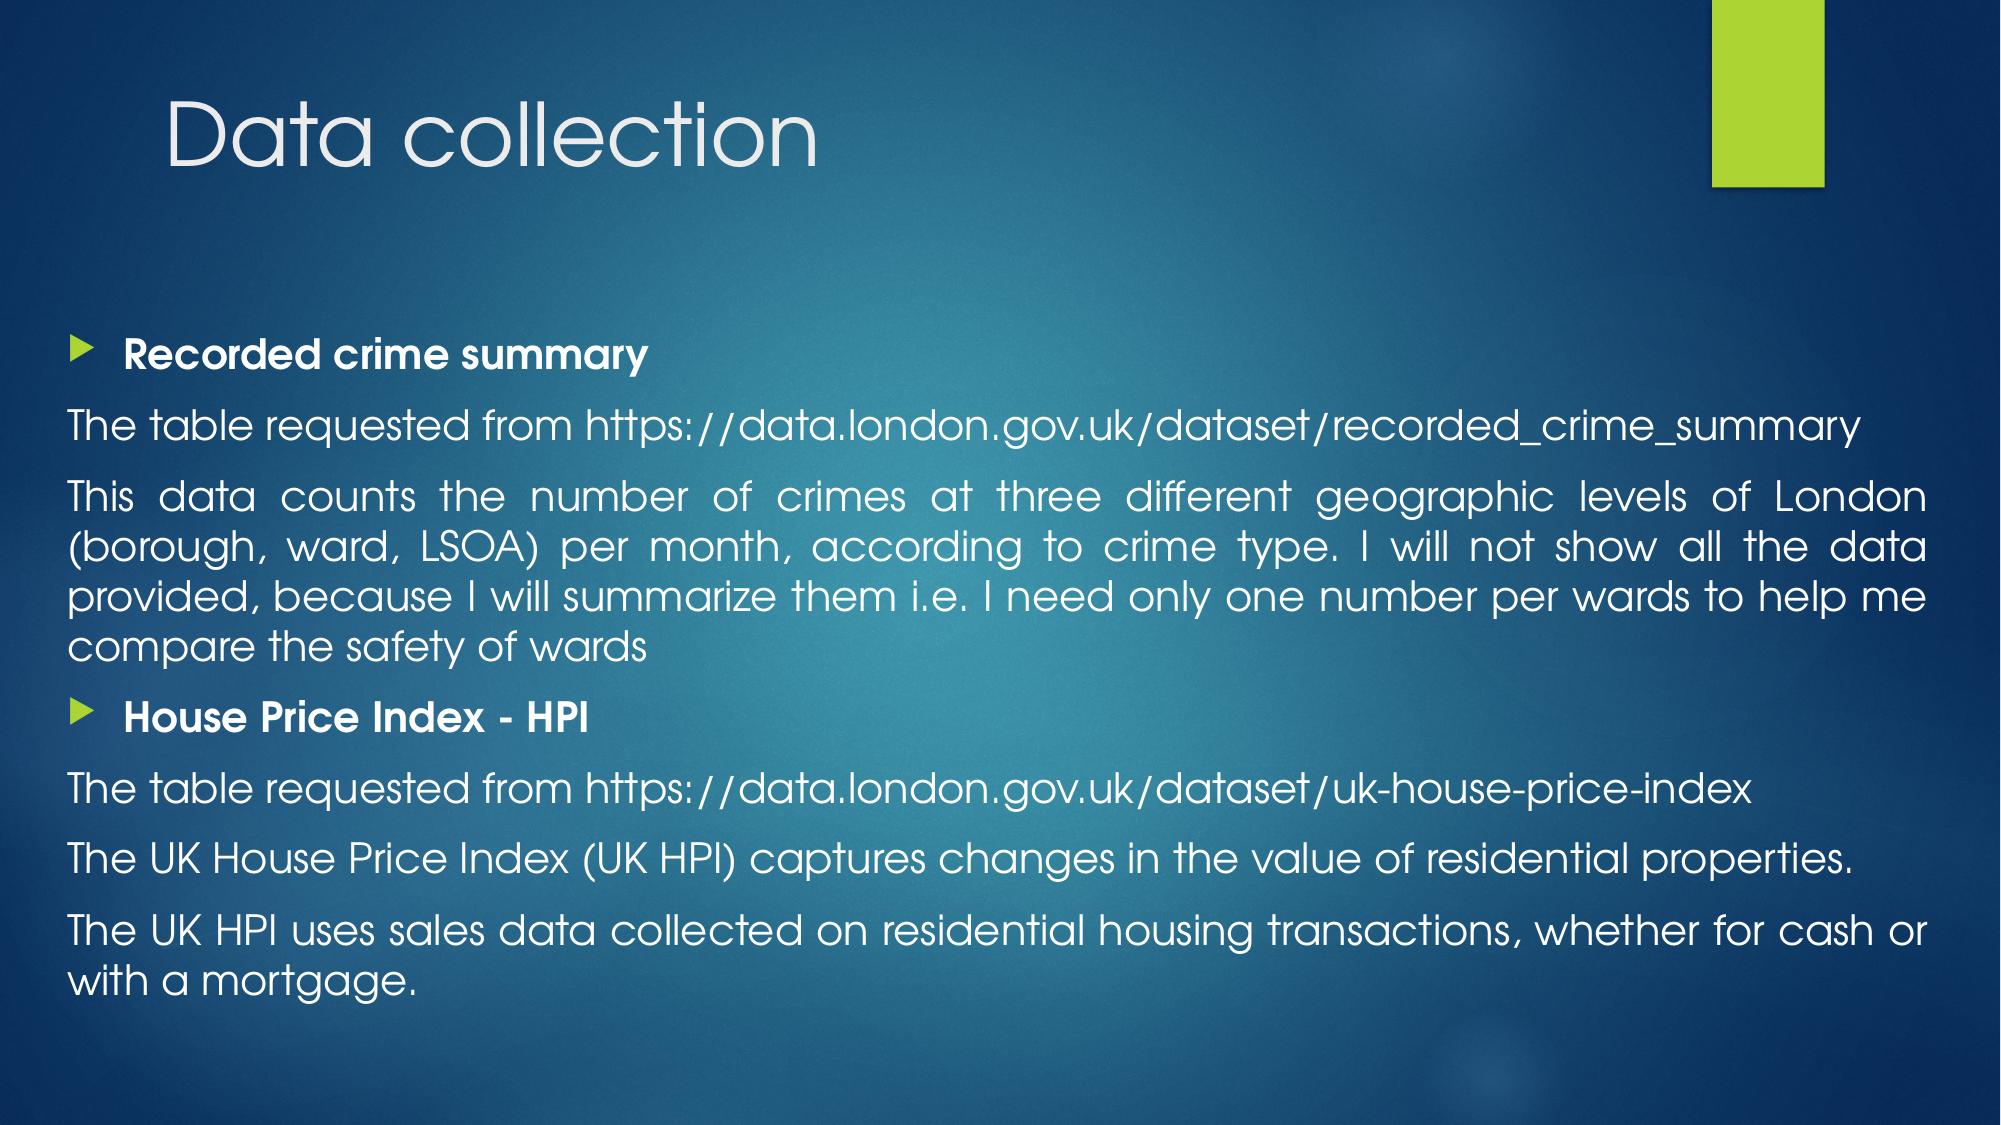

# Data collection
Recorded crime summary
The table requested from https://data.london.gov.uk/dataset/recorded_crime_summary
This data counts the number of crimes at three different geographic levels of London (borough, ward, LSOA) per month, according to crime type. I will not show all the data provided, because I will summarize them i.e. I need only one number per wards to help me compare the safety of wards
House Price Index - HPI
The table requested from https://data.london.gov.uk/dataset/uk-house-price-index
The UK House Price Index (UK HPI) captures changes in the value of residential properties.
The UK HPI uses sales data collected on residential housing transactions, whether for cash or with a mortgage.